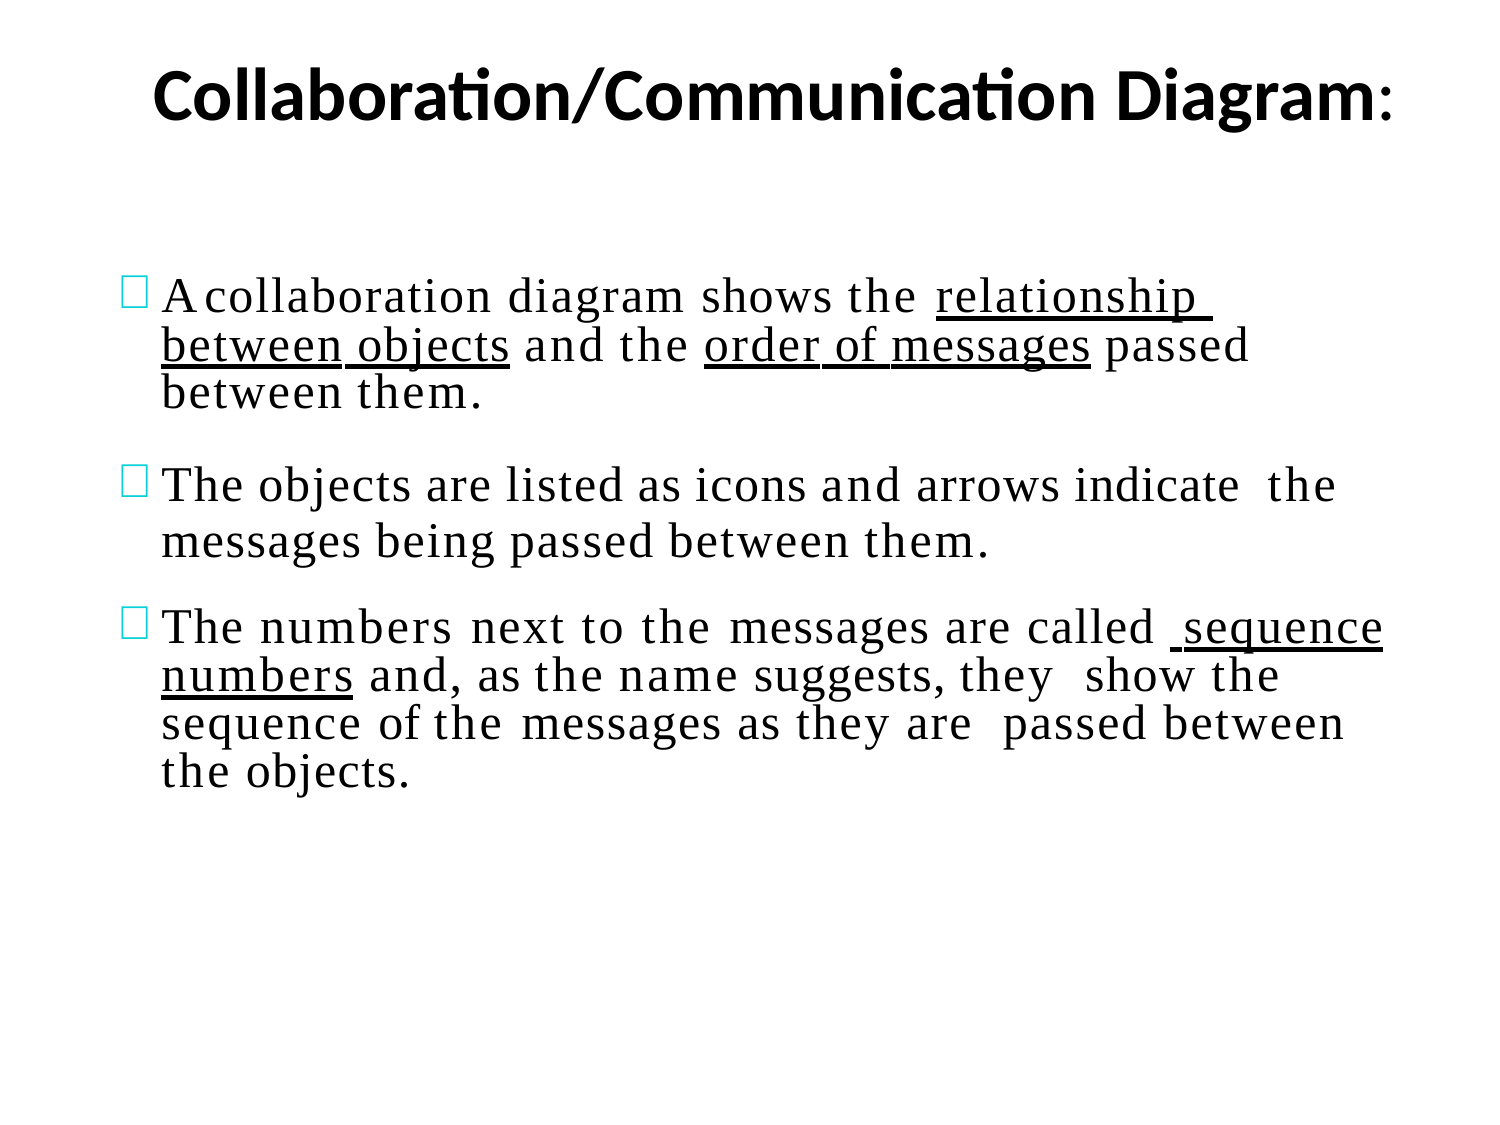

Collaboration/Communication Diagram:
A collaboration diagram shows the relationship  between objects and the order of messages passed  between them.
The objects are listed as icons and arrows indicate  the messages being passed between them.
The numbers next to the messages are called  sequence numbers and, as the name suggests, they  show the sequence of the messages as they are  passed between the objects.